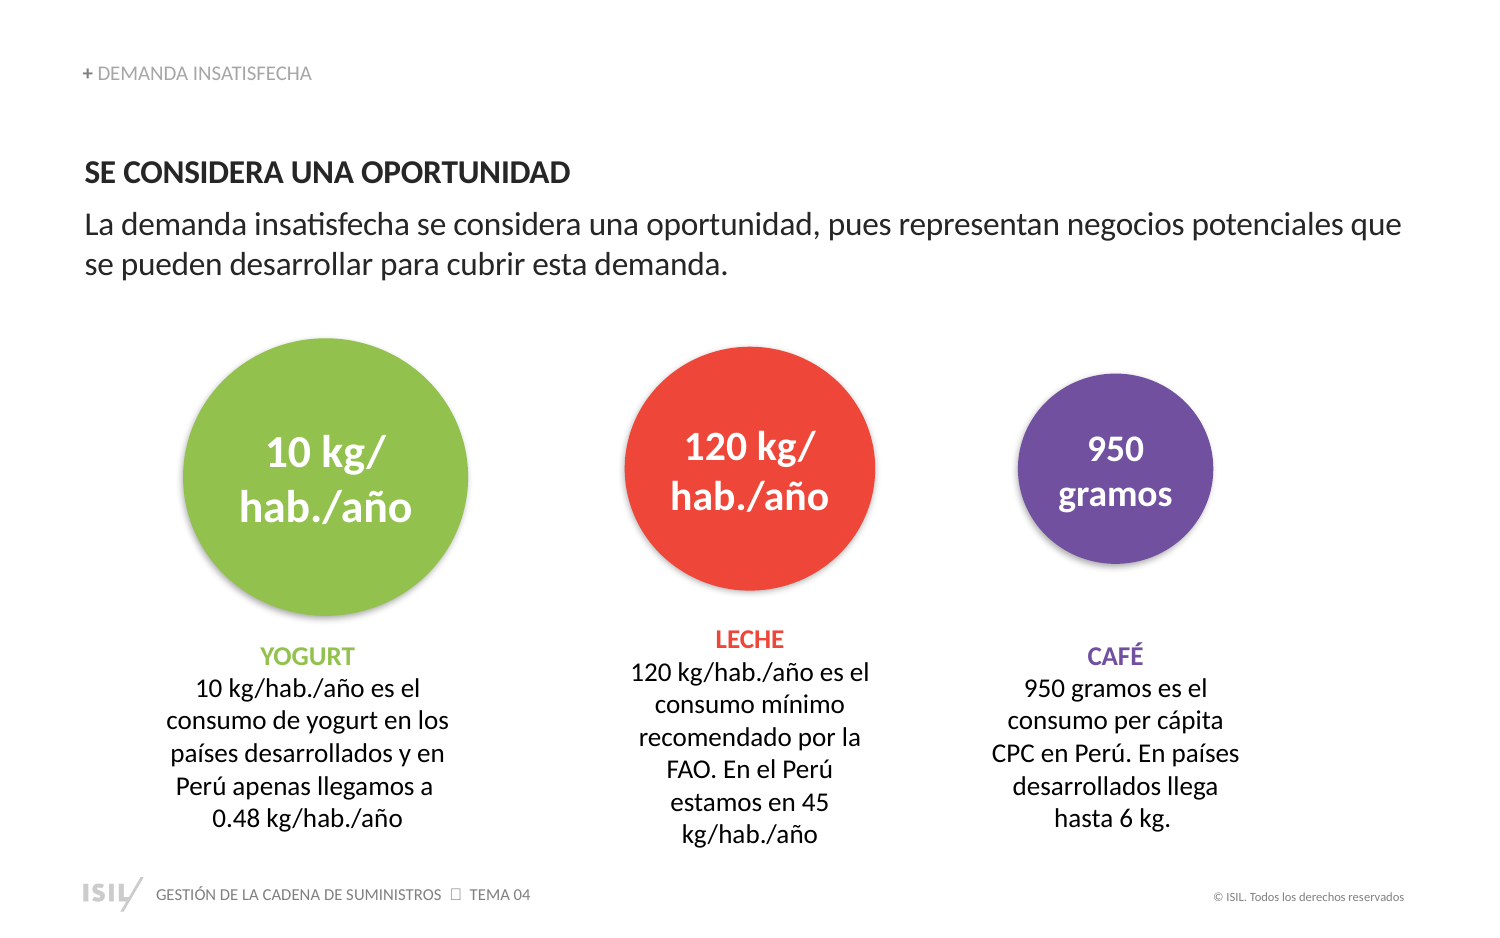

+ DEMANDA INSATISFECHA
SE CONSIDERA UNA OPORTUNIDAD
La demanda insatisfecha se considera una oportunidad, pues representan negocios potenciales que se pueden desarrollar para cubrir esta demanda.
10 kg/ hab./año
120 kg/ hab./año
950 gramos
LECHE
120 kg/hab./año es el consumo mínimo recomendado por la FAO. En el Perú estamos en 45 kg/hab./año
YOGURT
10 kg/hab./año es el consumo de yogurt en los países desarrollados y en Perú apenas llegamos a
0.48 kg/hab./año
CAFÉ
950 gramos es el consumo per cápita CPC en Perú. En países desarrollados llega hasta 6 kg.